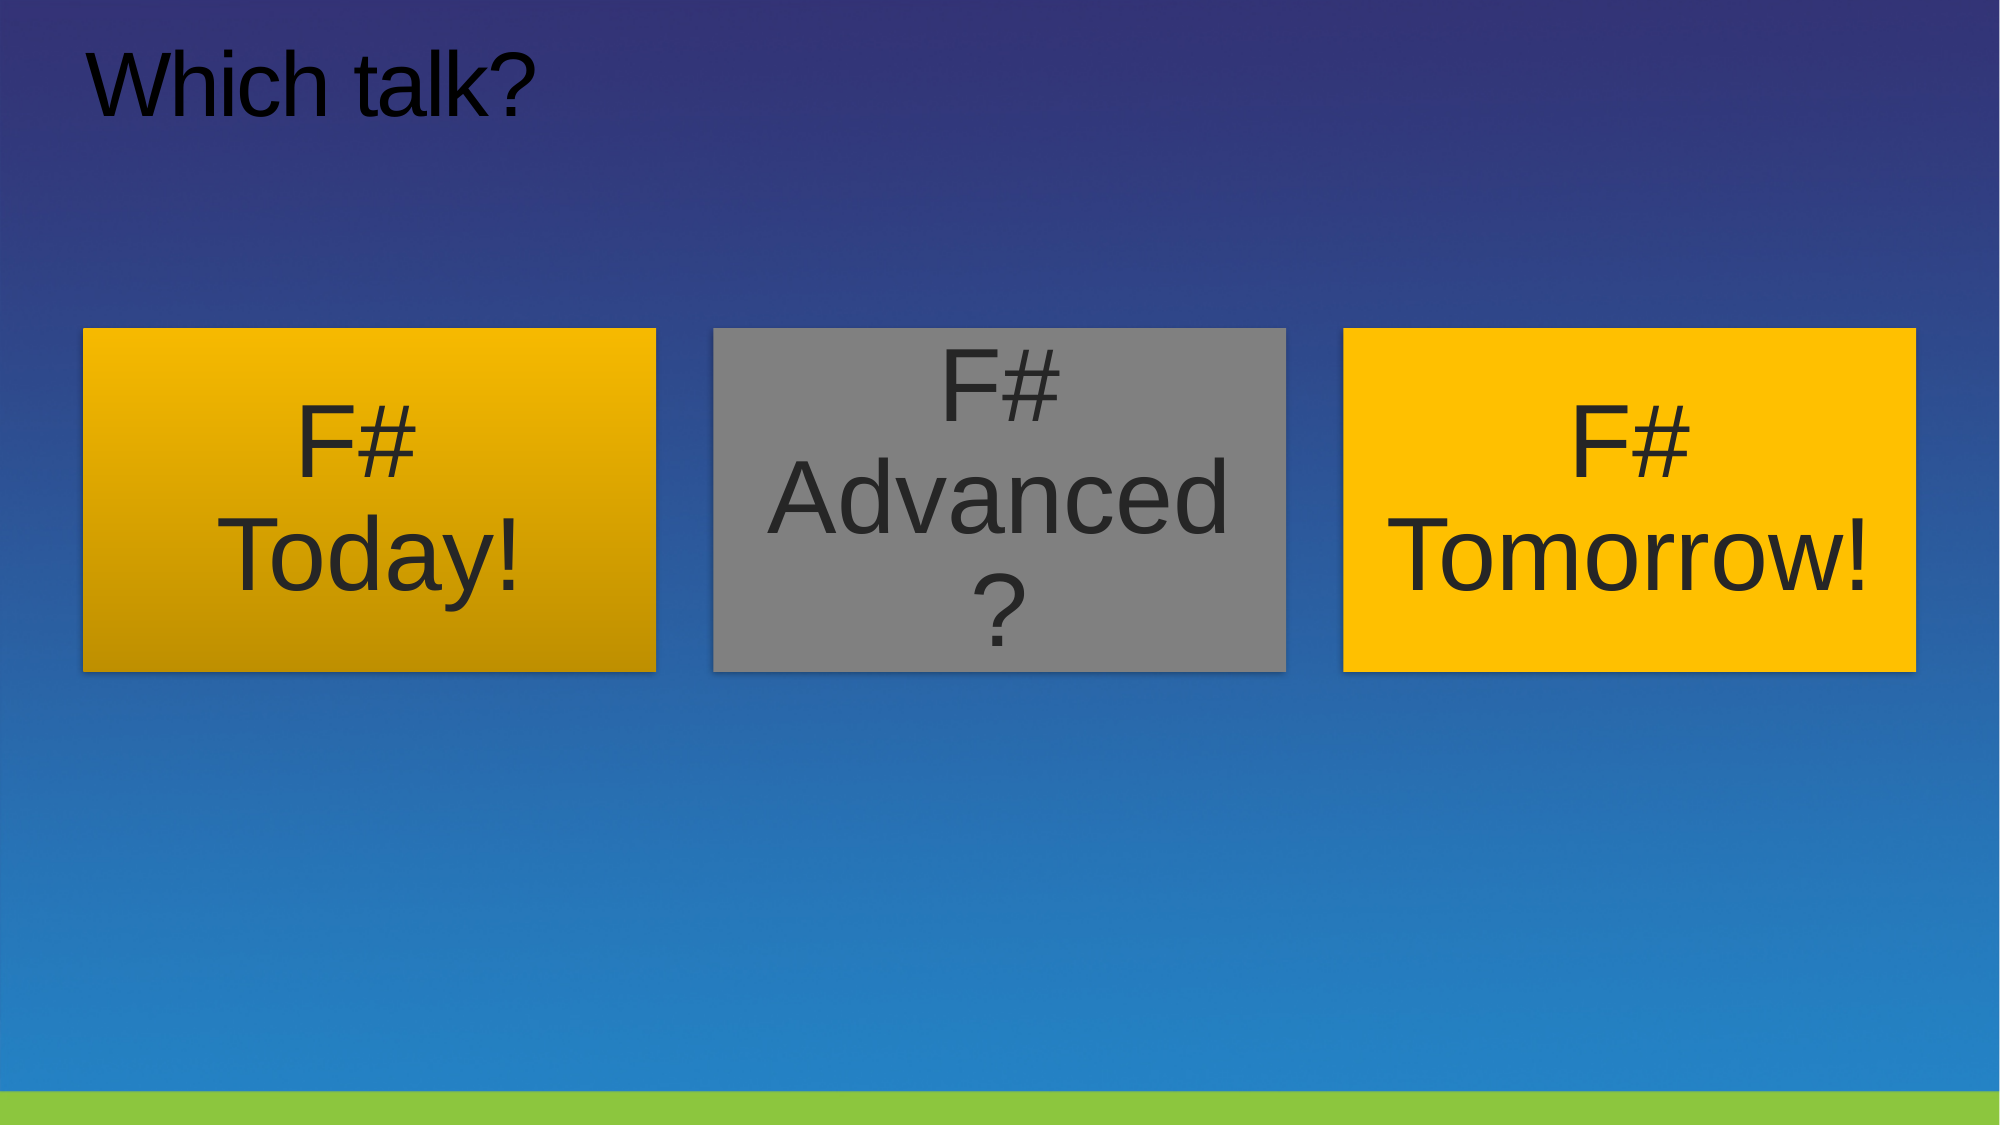

# Which talk?
F#
Today!
F# Advanced?
F# Tomorrow!